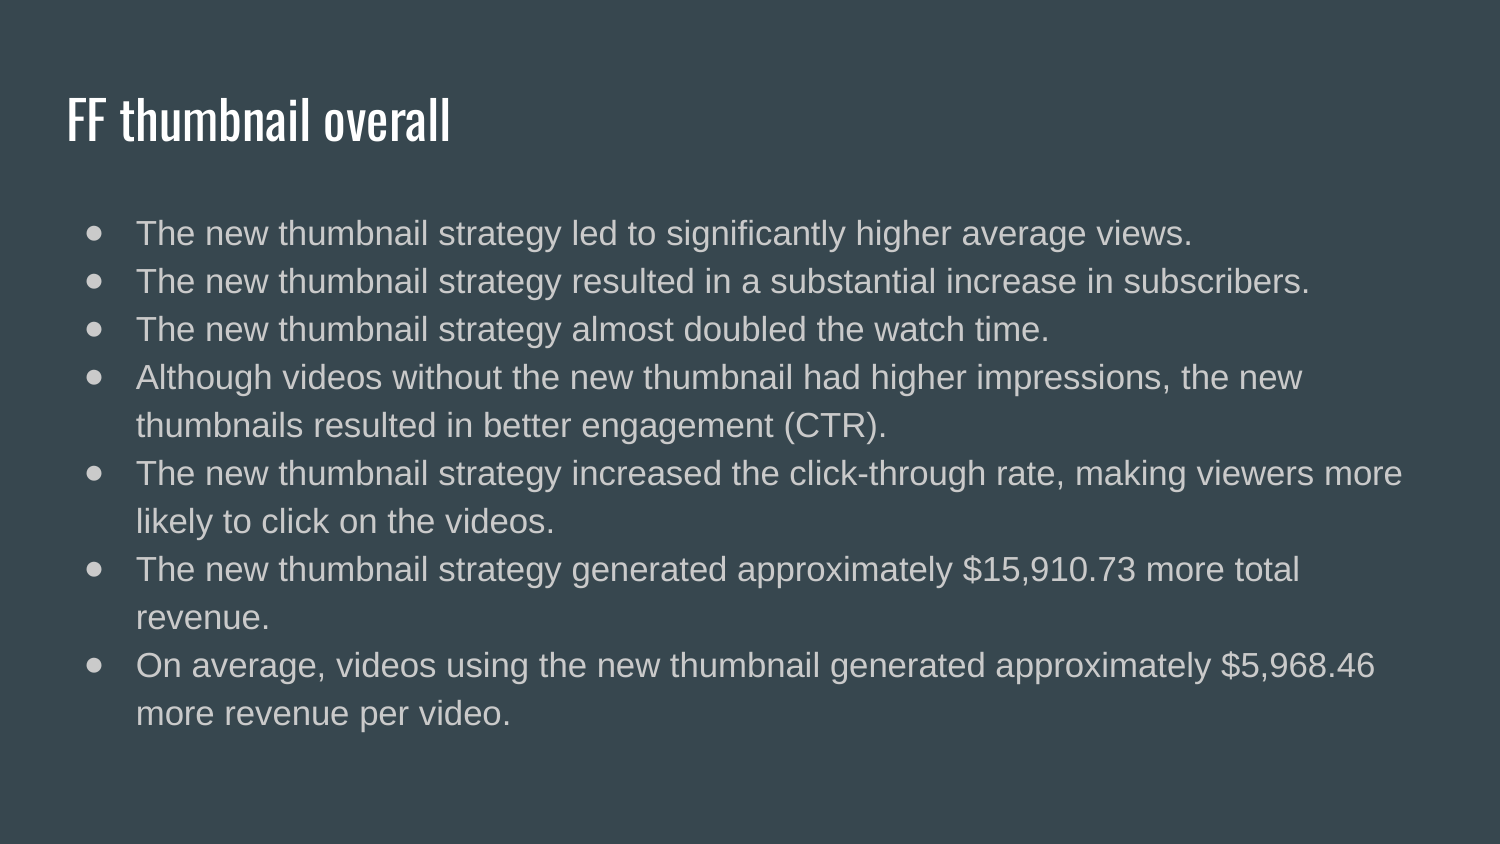

# FF thumbnail overall
The new thumbnail strategy led to significantly higher average views.
The new thumbnail strategy resulted in a substantial increase in subscribers.
The new thumbnail strategy almost doubled the watch time.
Although videos without the new thumbnail had higher impressions, the new thumbnails resulted in better engagement (CTR).
The new thumbnail strategy increased the click-through rate, making viewers more likely to click on the videos.
The new thumbnail strategy generated approximately $15,910.73 more total revenue.
On average, videos using the new thumbnail generated approximately $5,968.46 more revenue per video.